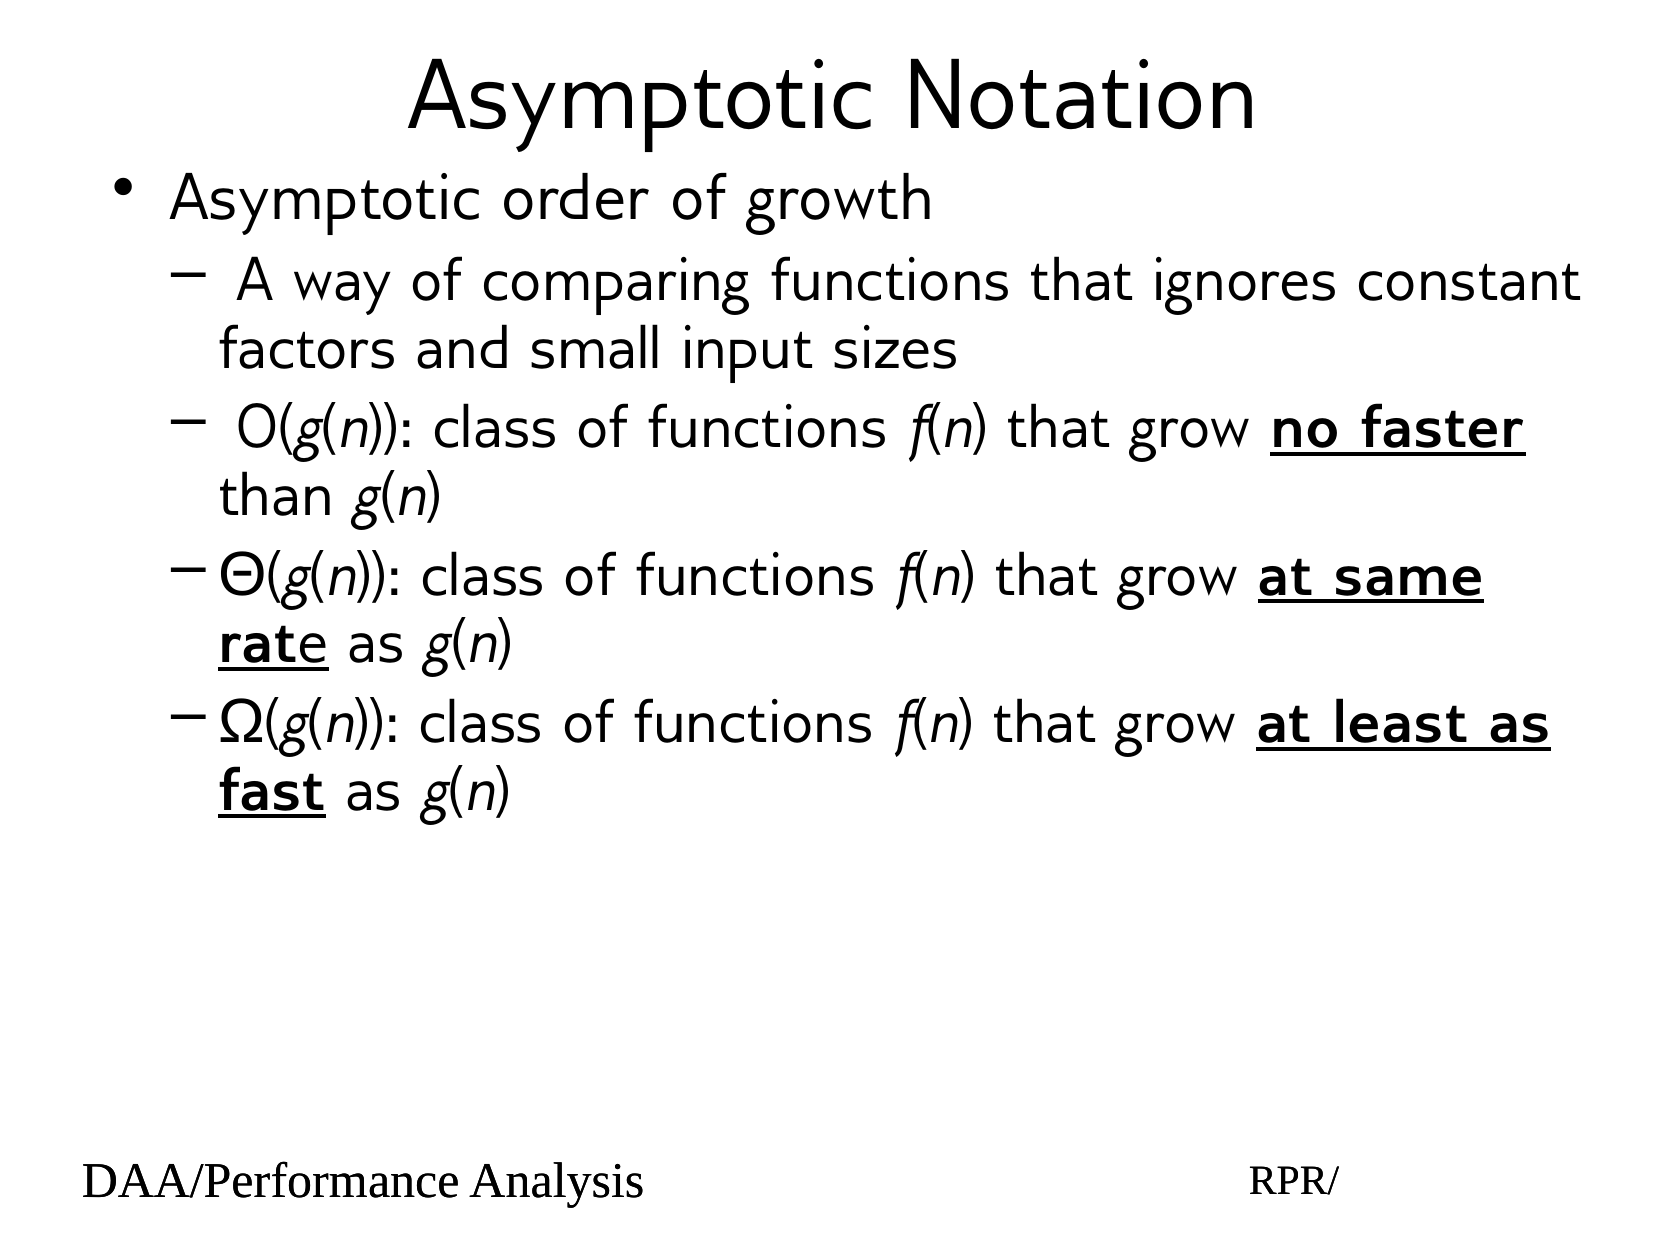

# Asymptotic Notation
Asymptotic order of growth
 A way of comparing functions that ignores constant factors and small input sizes
 O(g(n)): class of functions f(n) that grow no faster than g(n)
Θ(g(n)): class of functions f(n) that grow at same rate as g(n)
Ω(g(n)): class of functions f(n) that grow at least as fast as g(n)
DAA/Performance Analysis
RPR/
5